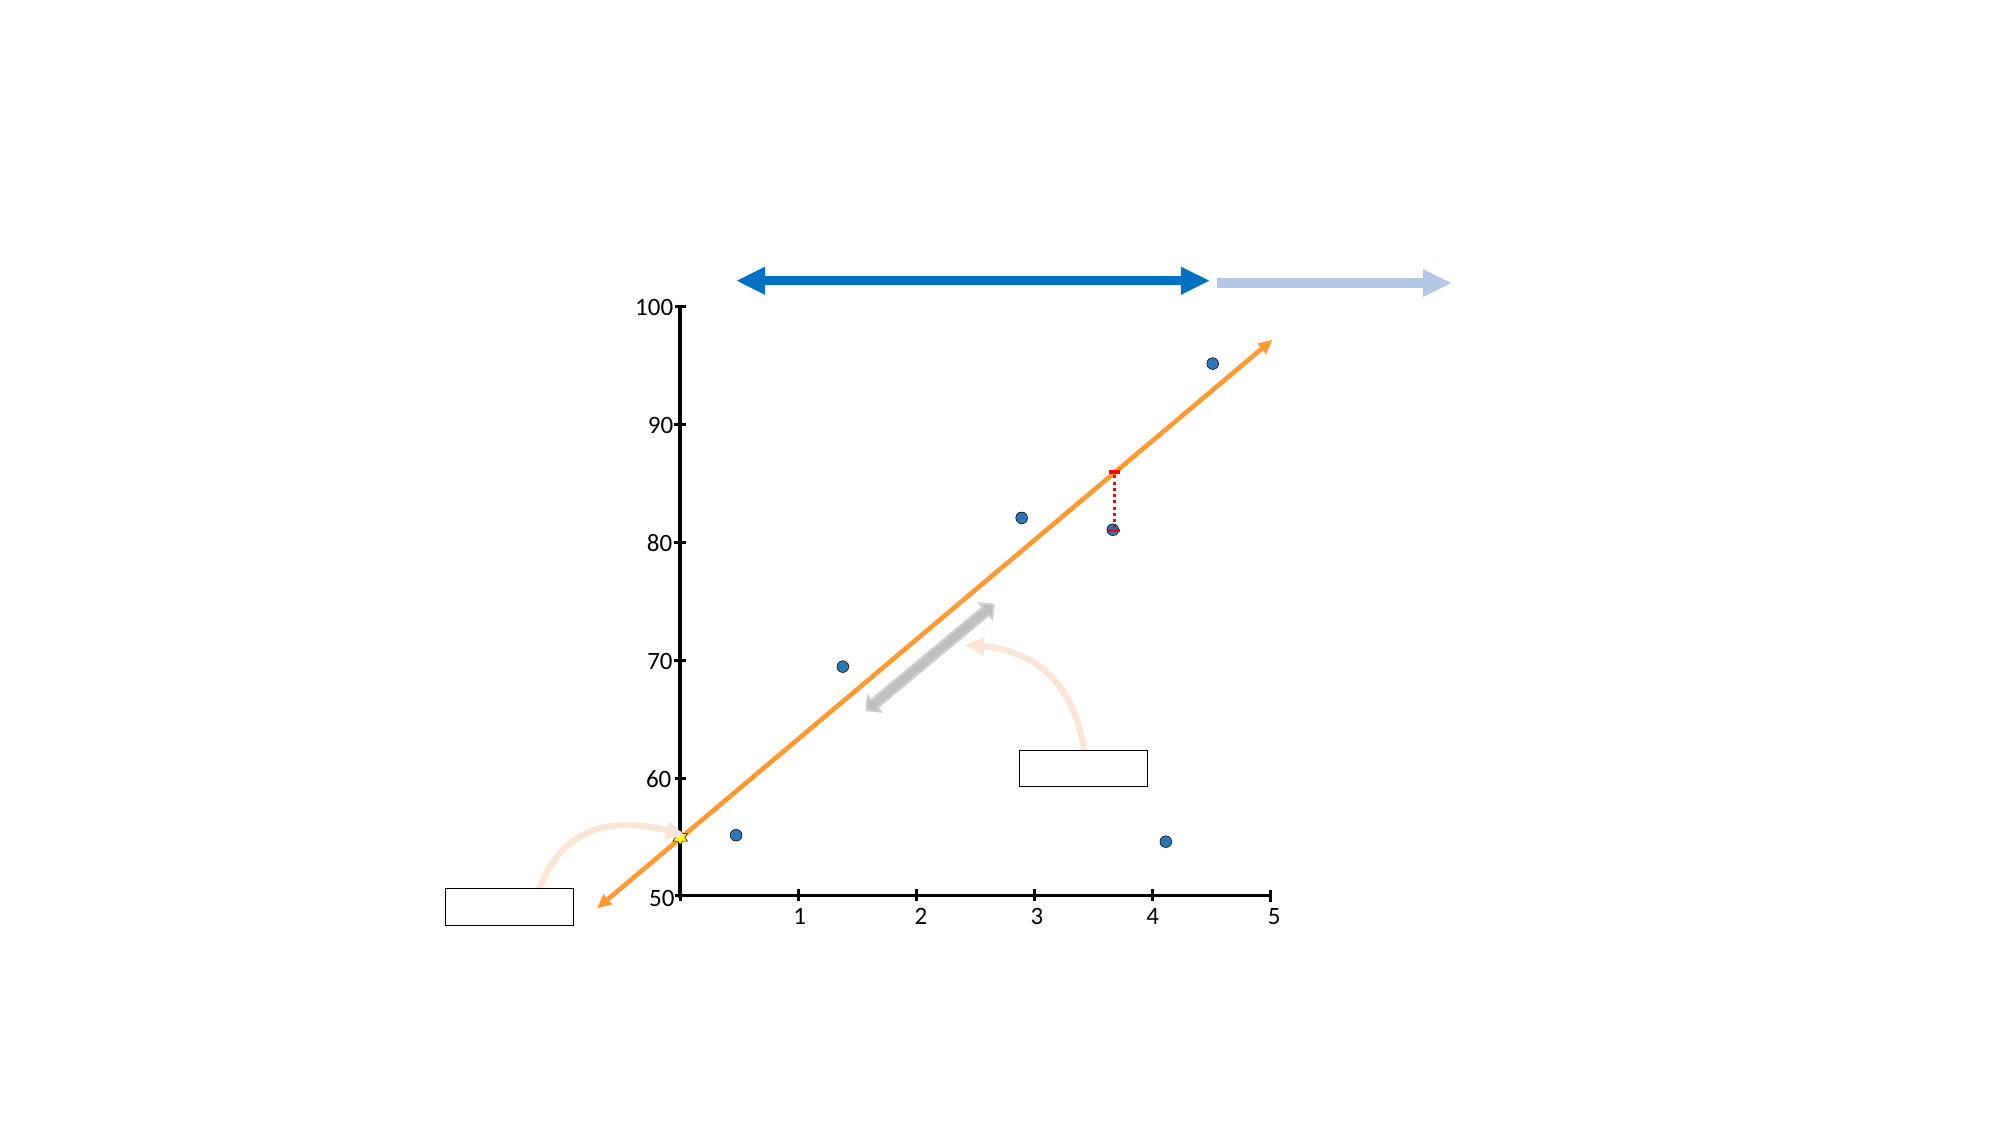

100
90
80
70
60
50

1                   2                  3                  4                   5